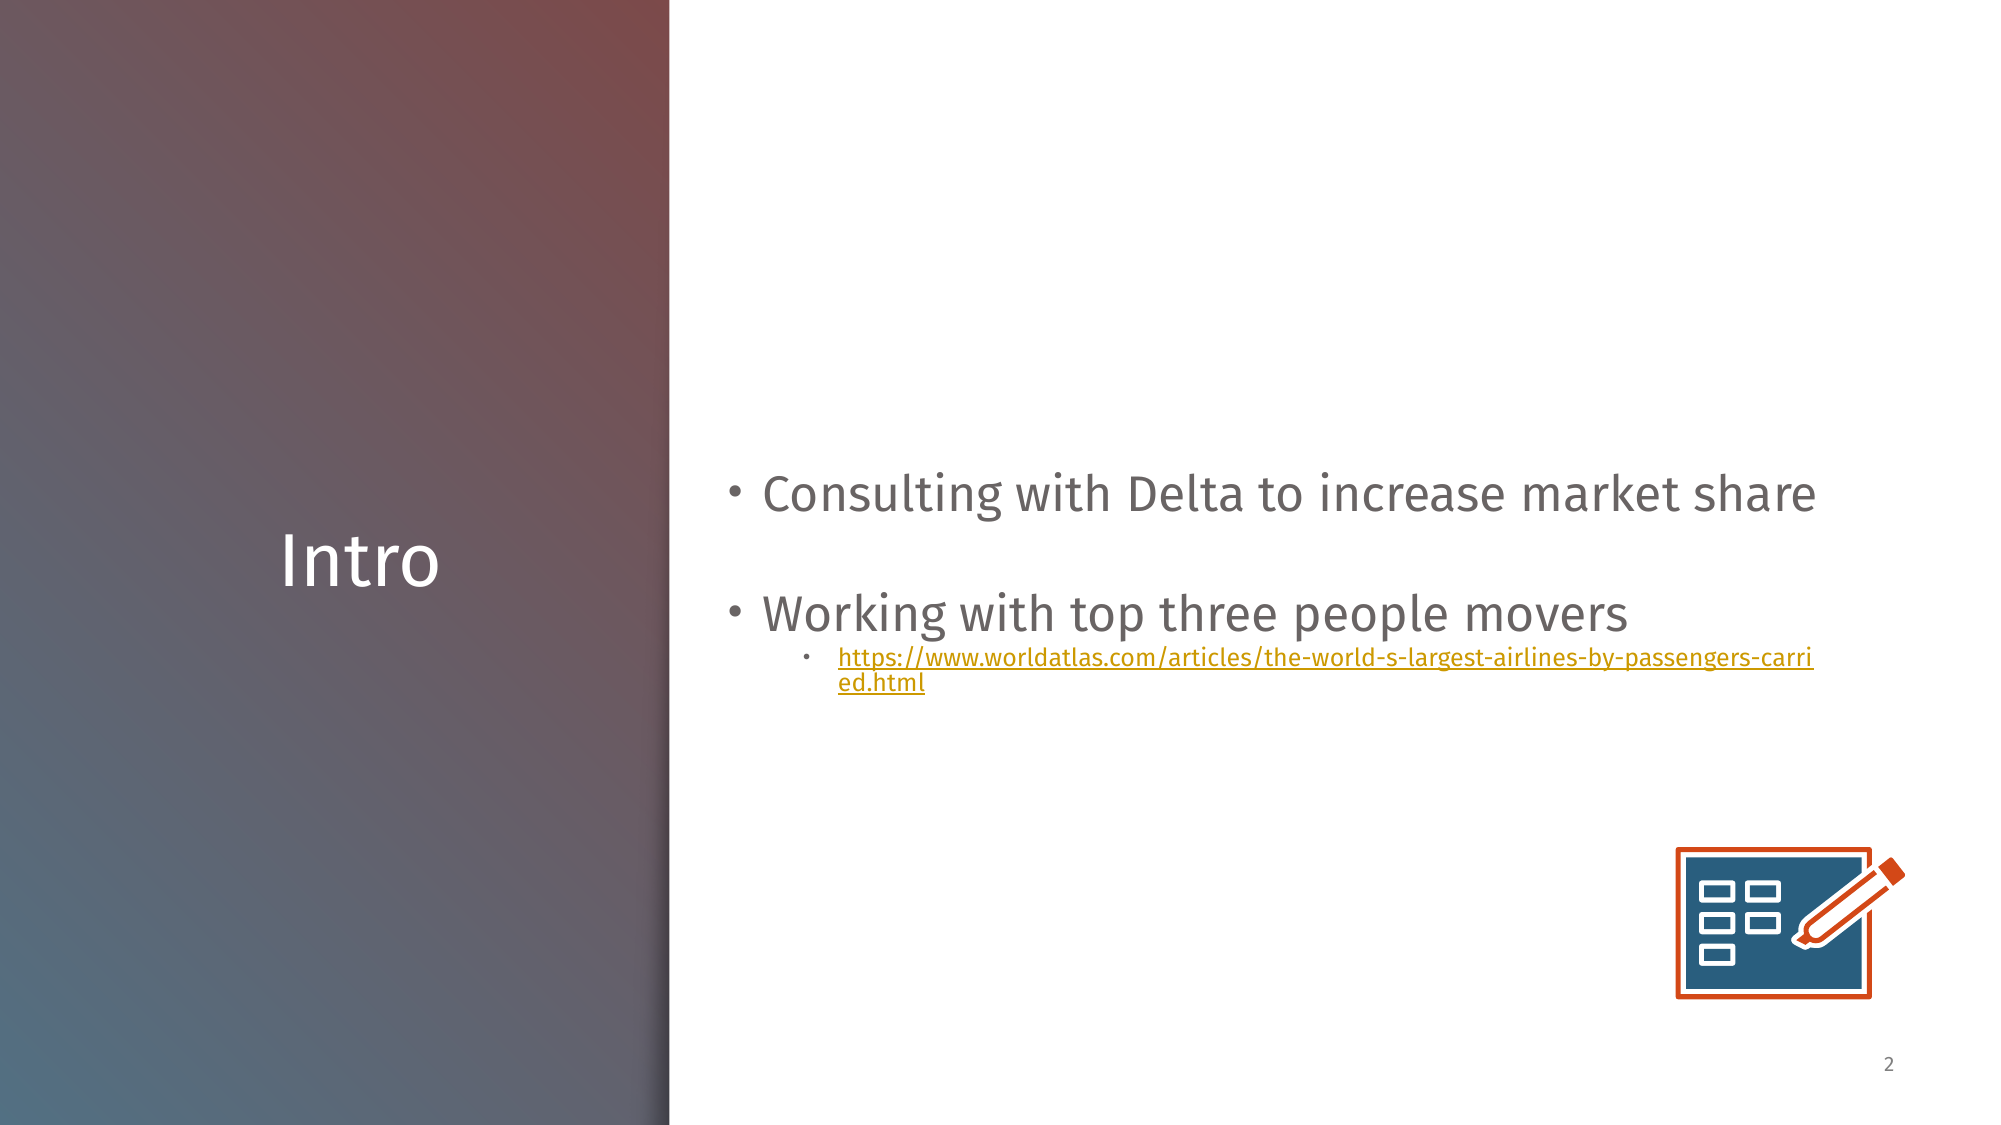

Consulting with Delta to increase market share

Working with top three people movers
https://www.worldatlas.com/articles/the-world-s-largest-airlines-by-passengers-carried.html
# Intro